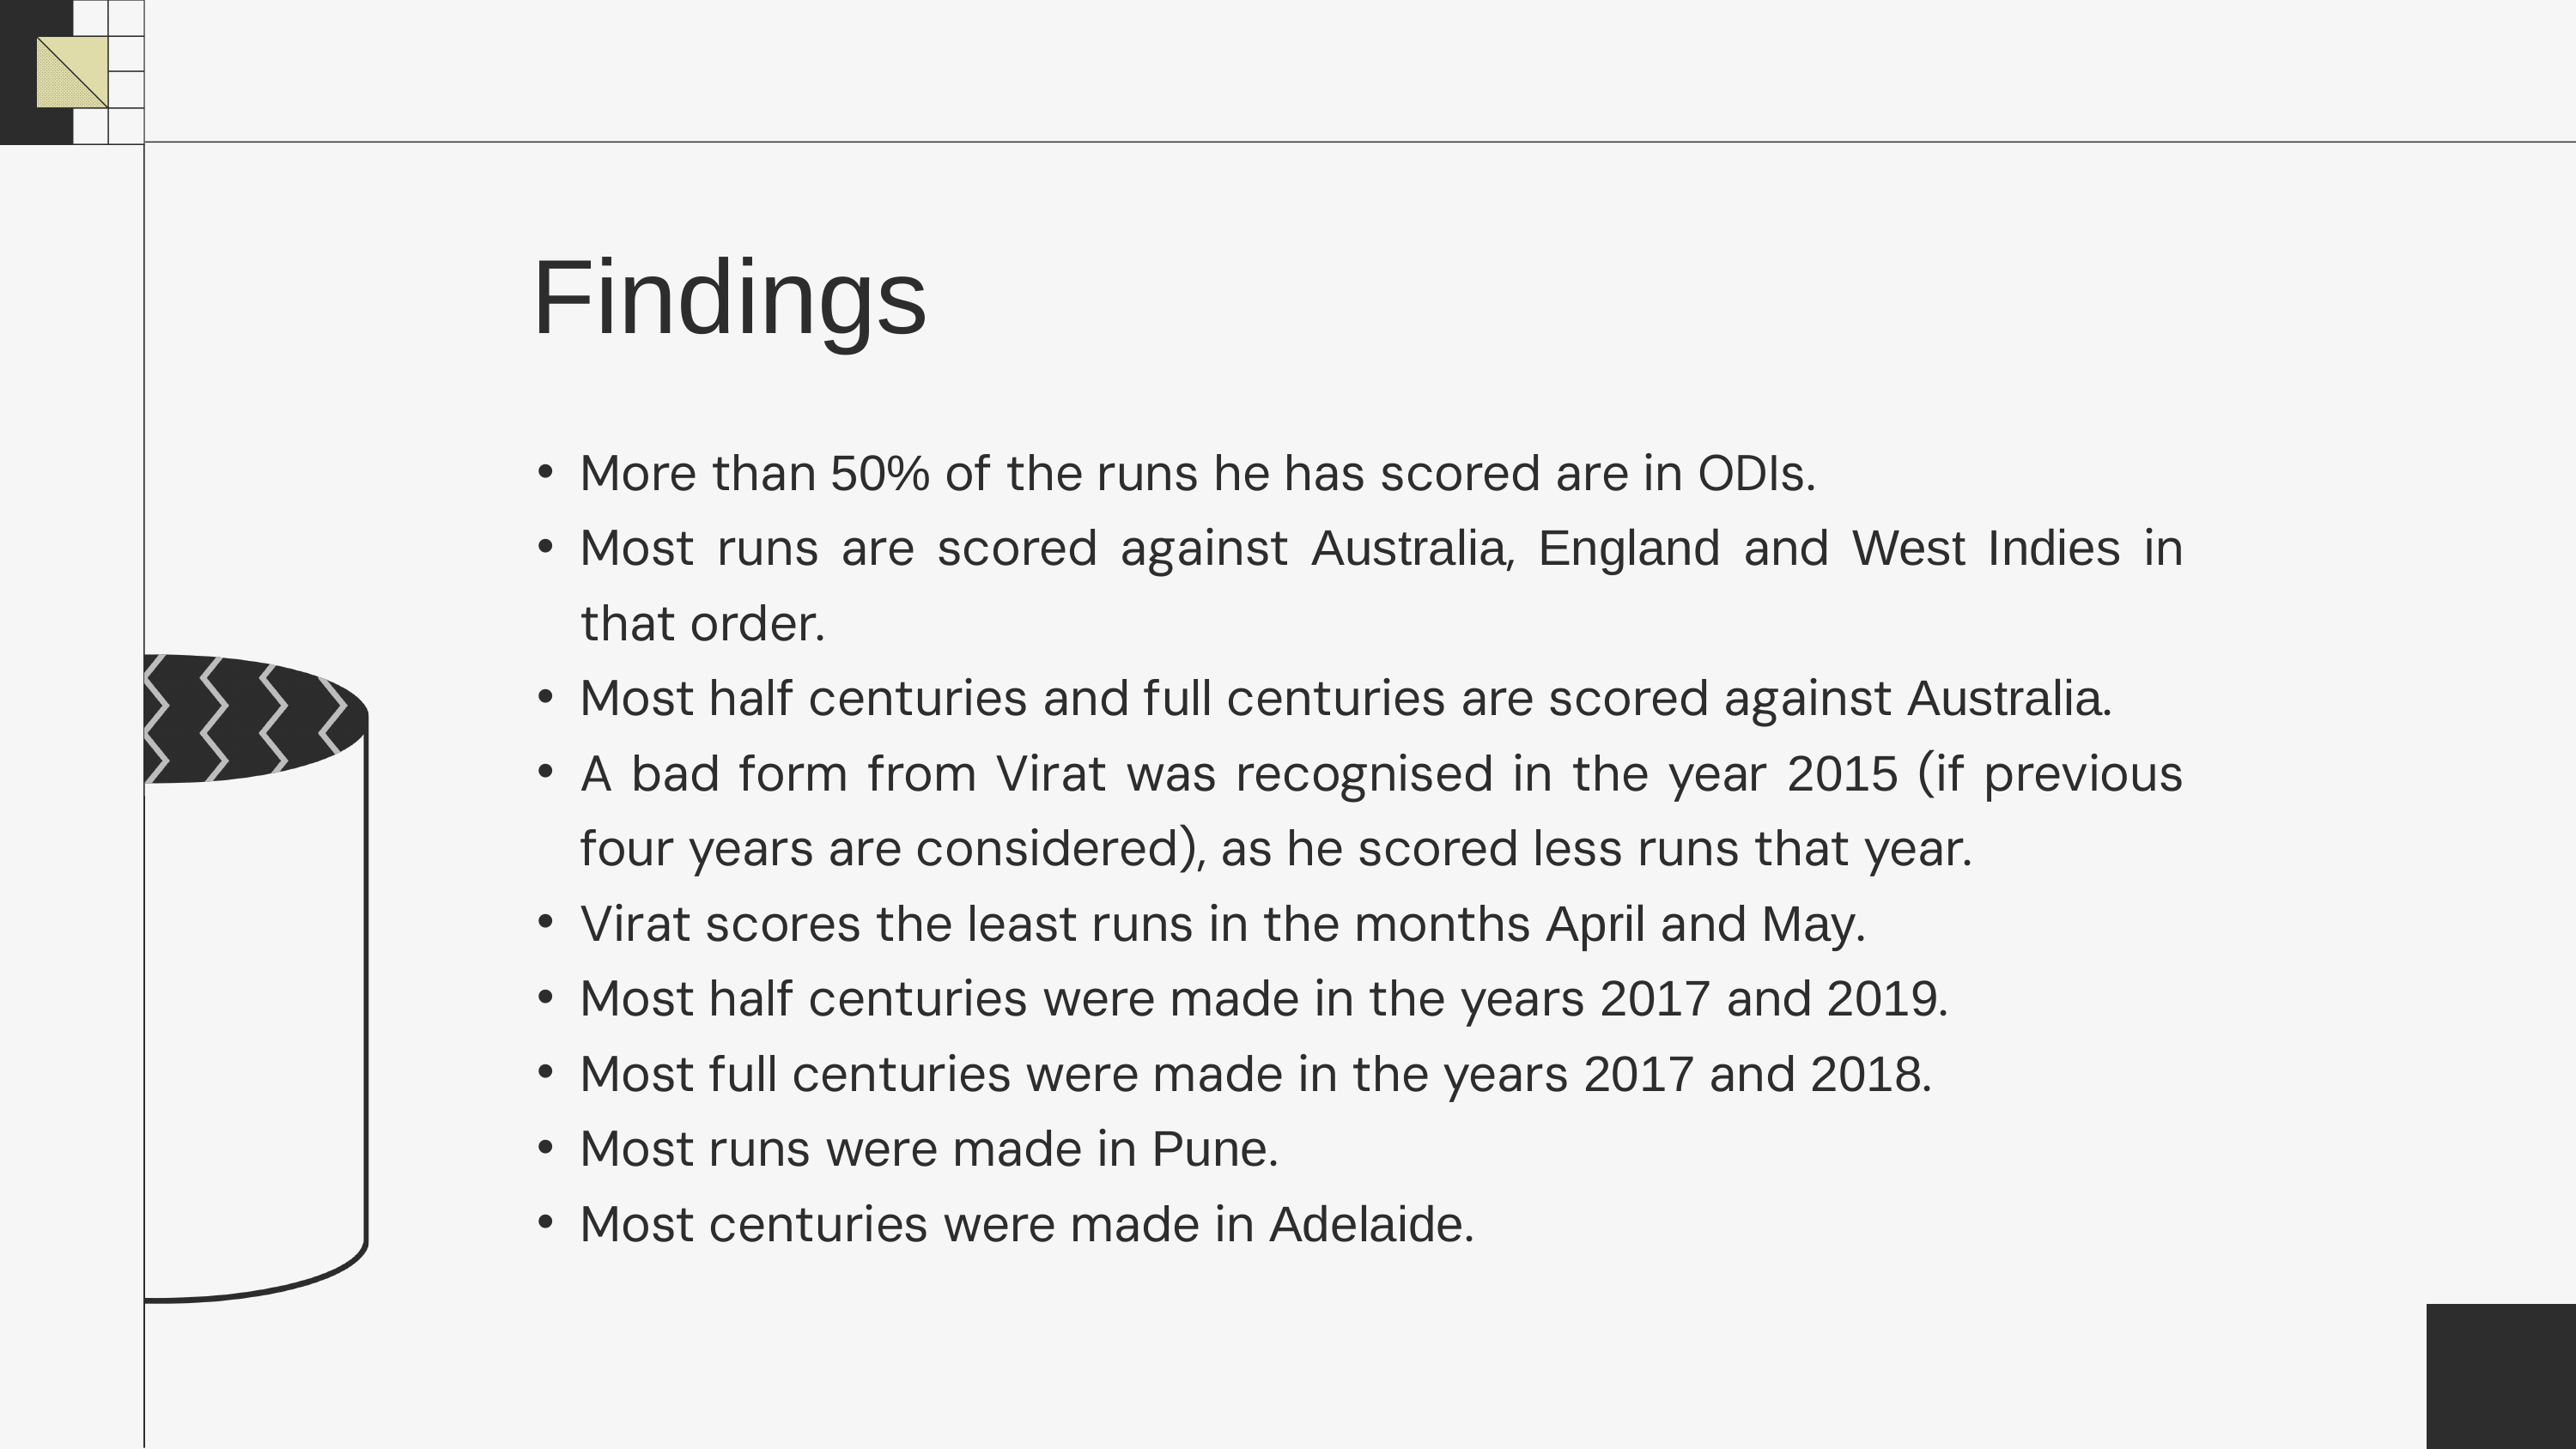

Findings
More than 50% of the runs he has scored are in ODIs.
Most runs are scored against Australia, England and West Indies in that order.
Most half centuries and full centuries are scored against Australia.
A bad form from Virat was recognised in the year 2015 (if previous four years are considered), as he scored less runs that year.
Virat scores the least runs in the months April and May.
Most half centuries were made in the years 2017 and 2019.
Most full centuries were made in the years 2017 and 2018.
Most runs were made in Pune.
Most centuries were made in Adelaide.